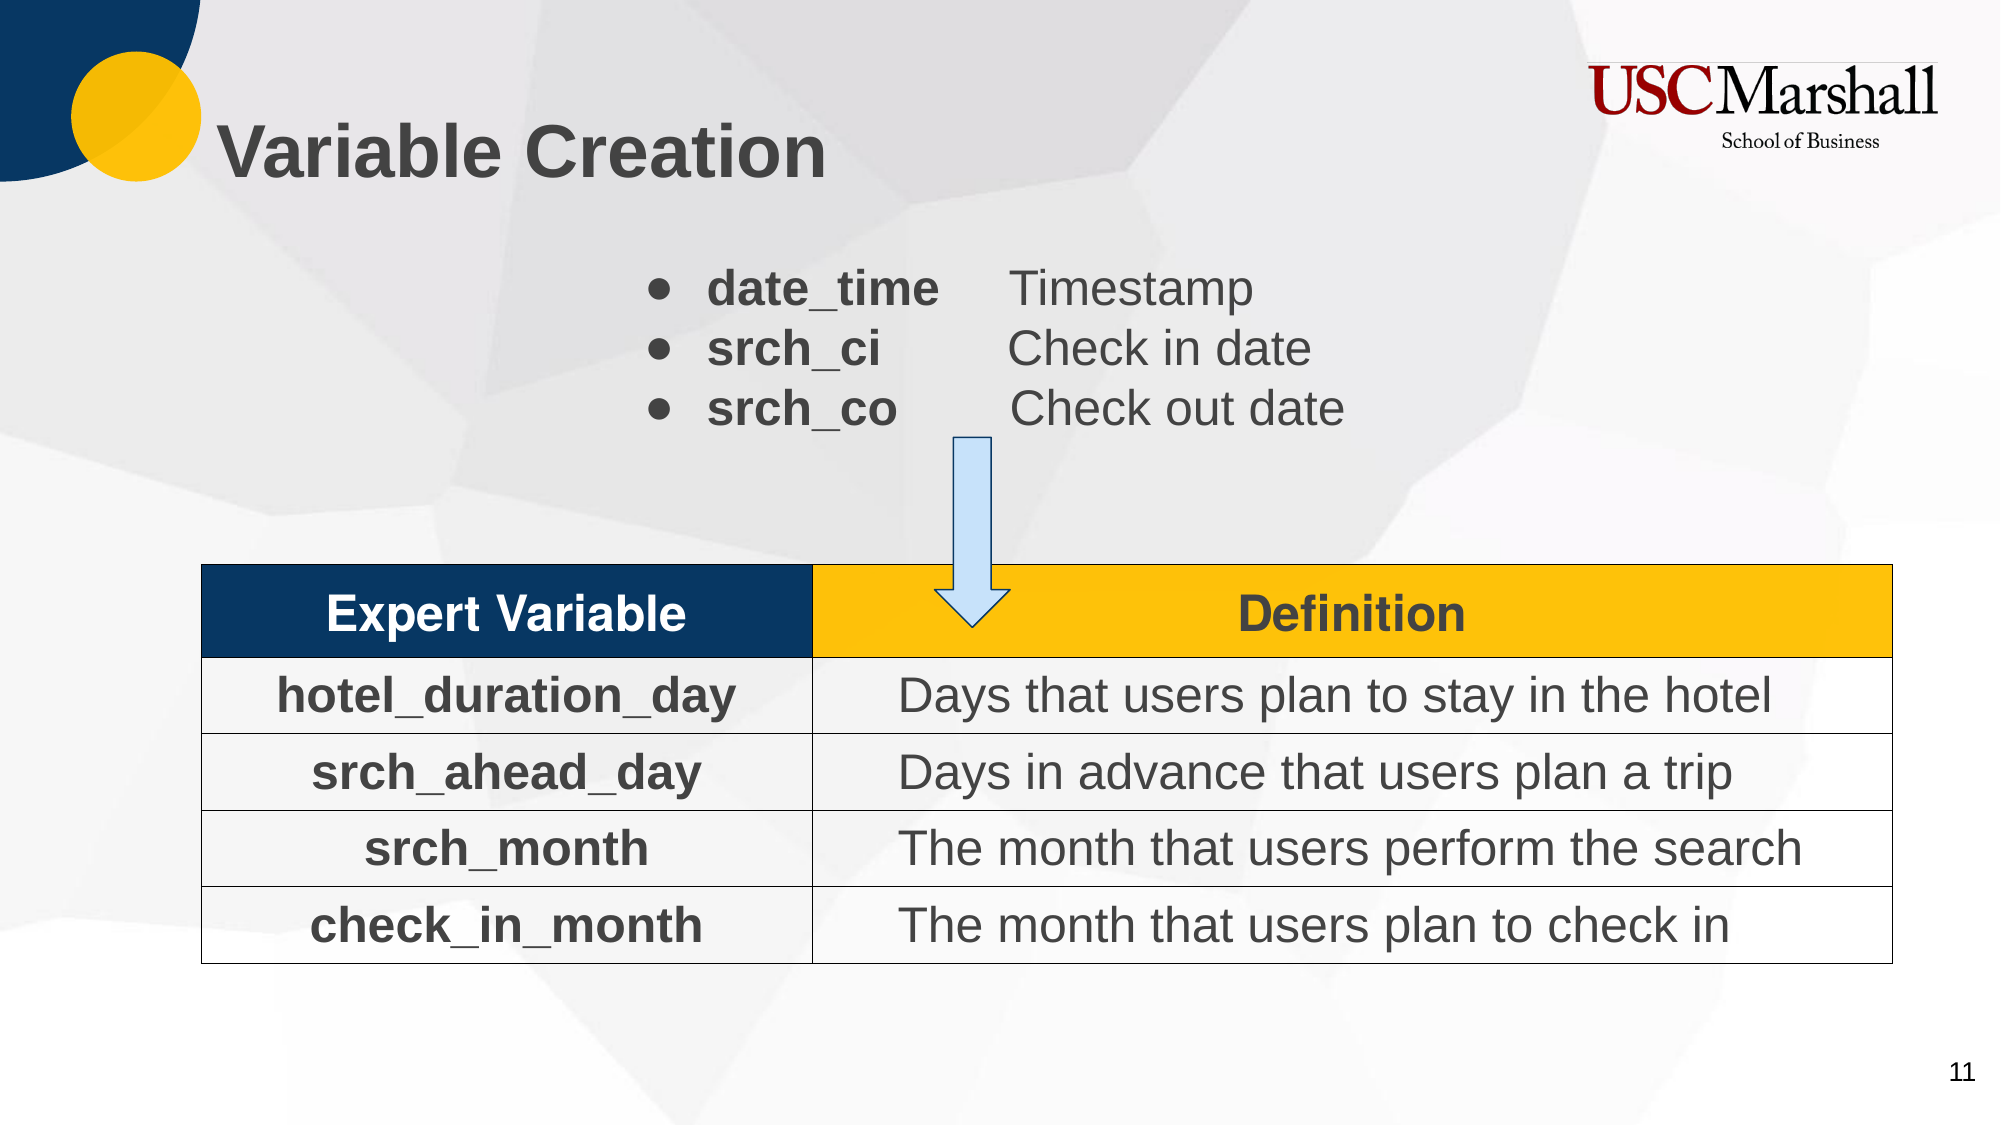

Variable Creation
date_time     Timestamp
srch_ci         Check in date
srch_co        Check out date

| Expert Variable | Definition |
| --- | --- |
| hotel\_duration\_day | Days that users plan to stay in the hotel |
| srch\_ahead\_day | Days in advance that users plan a trip |
| srch\_month | The month that users perform the search |
| check\_in\_month | The month that users plan to check in |
11